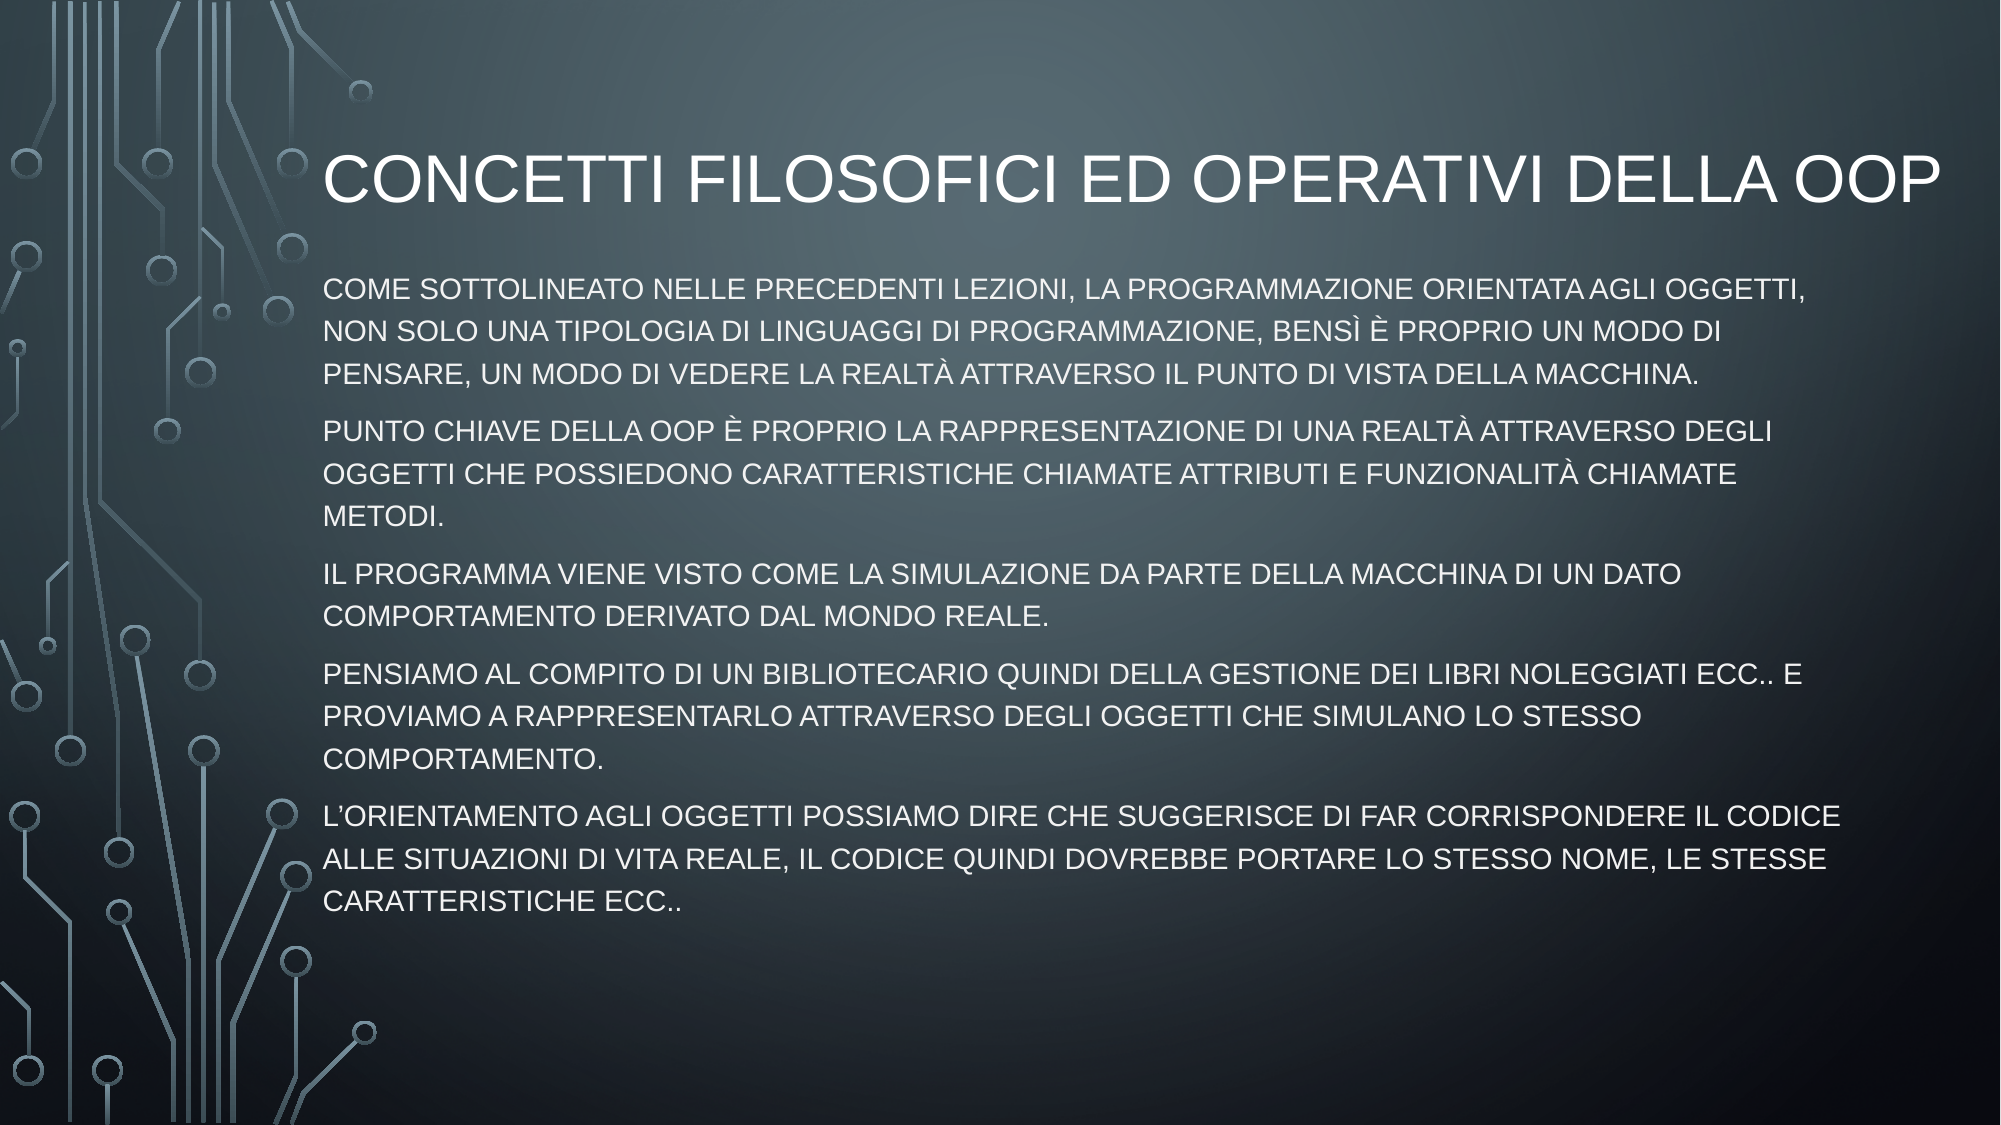

# Concetti filosofici ed operativi della oop
Come sottolineato nelle precedenti lezioni, la programmazione orientata agli oggetti, non solo una tipologia di linguaggi di programmazione, bensì è proprio un modo di pensare, un modo di vedere la realtà attraverso il punto di vista della macchina.
Punto chiave della OOP è proprio la rappresentazione di una realtà attraverso degli oggetti che possiedono caratteristiche chiamate attributi e funzionalità chiamate metodi.
Il programma viene visto come la simulazione da parte della macchina di un dato comportamento derivato dal mondo reale.
Pensiamo al compito di un bibliotecario quindi della gestione dei libri noleggiati ecc.. E proviamo a rappresentarlo attraverso degli oggetti che simulano lo stesso comportamento.
L’orientamento agli oggetti possiamo dire che suggerisce di far corrispondere il codice alle situazioni di vita reale, il codice quindi dovrebbe portare lo stesso nome, le stesse caratteristiche ecc..